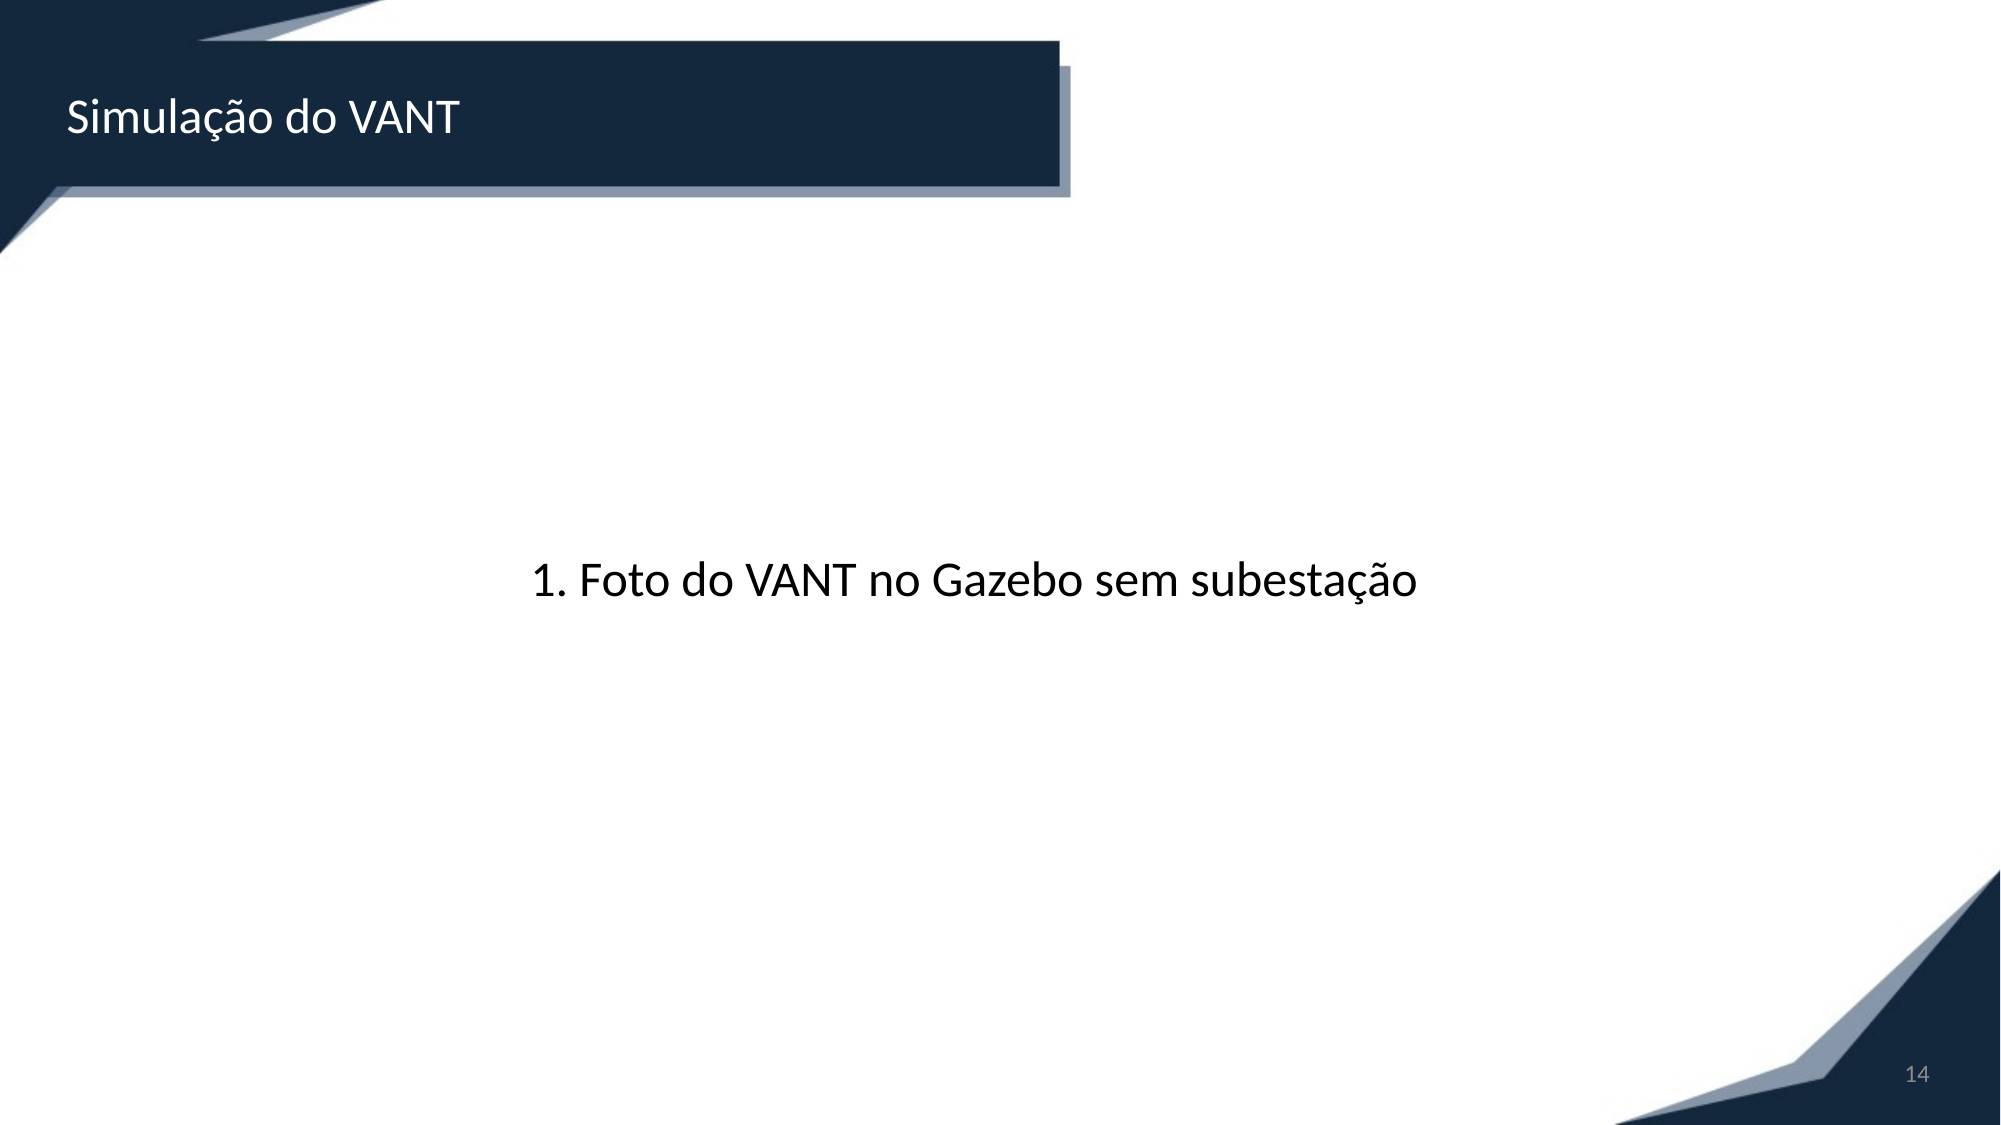

Simulação do VANT
1. Foto do VANT no Gazebo sem subestação
14